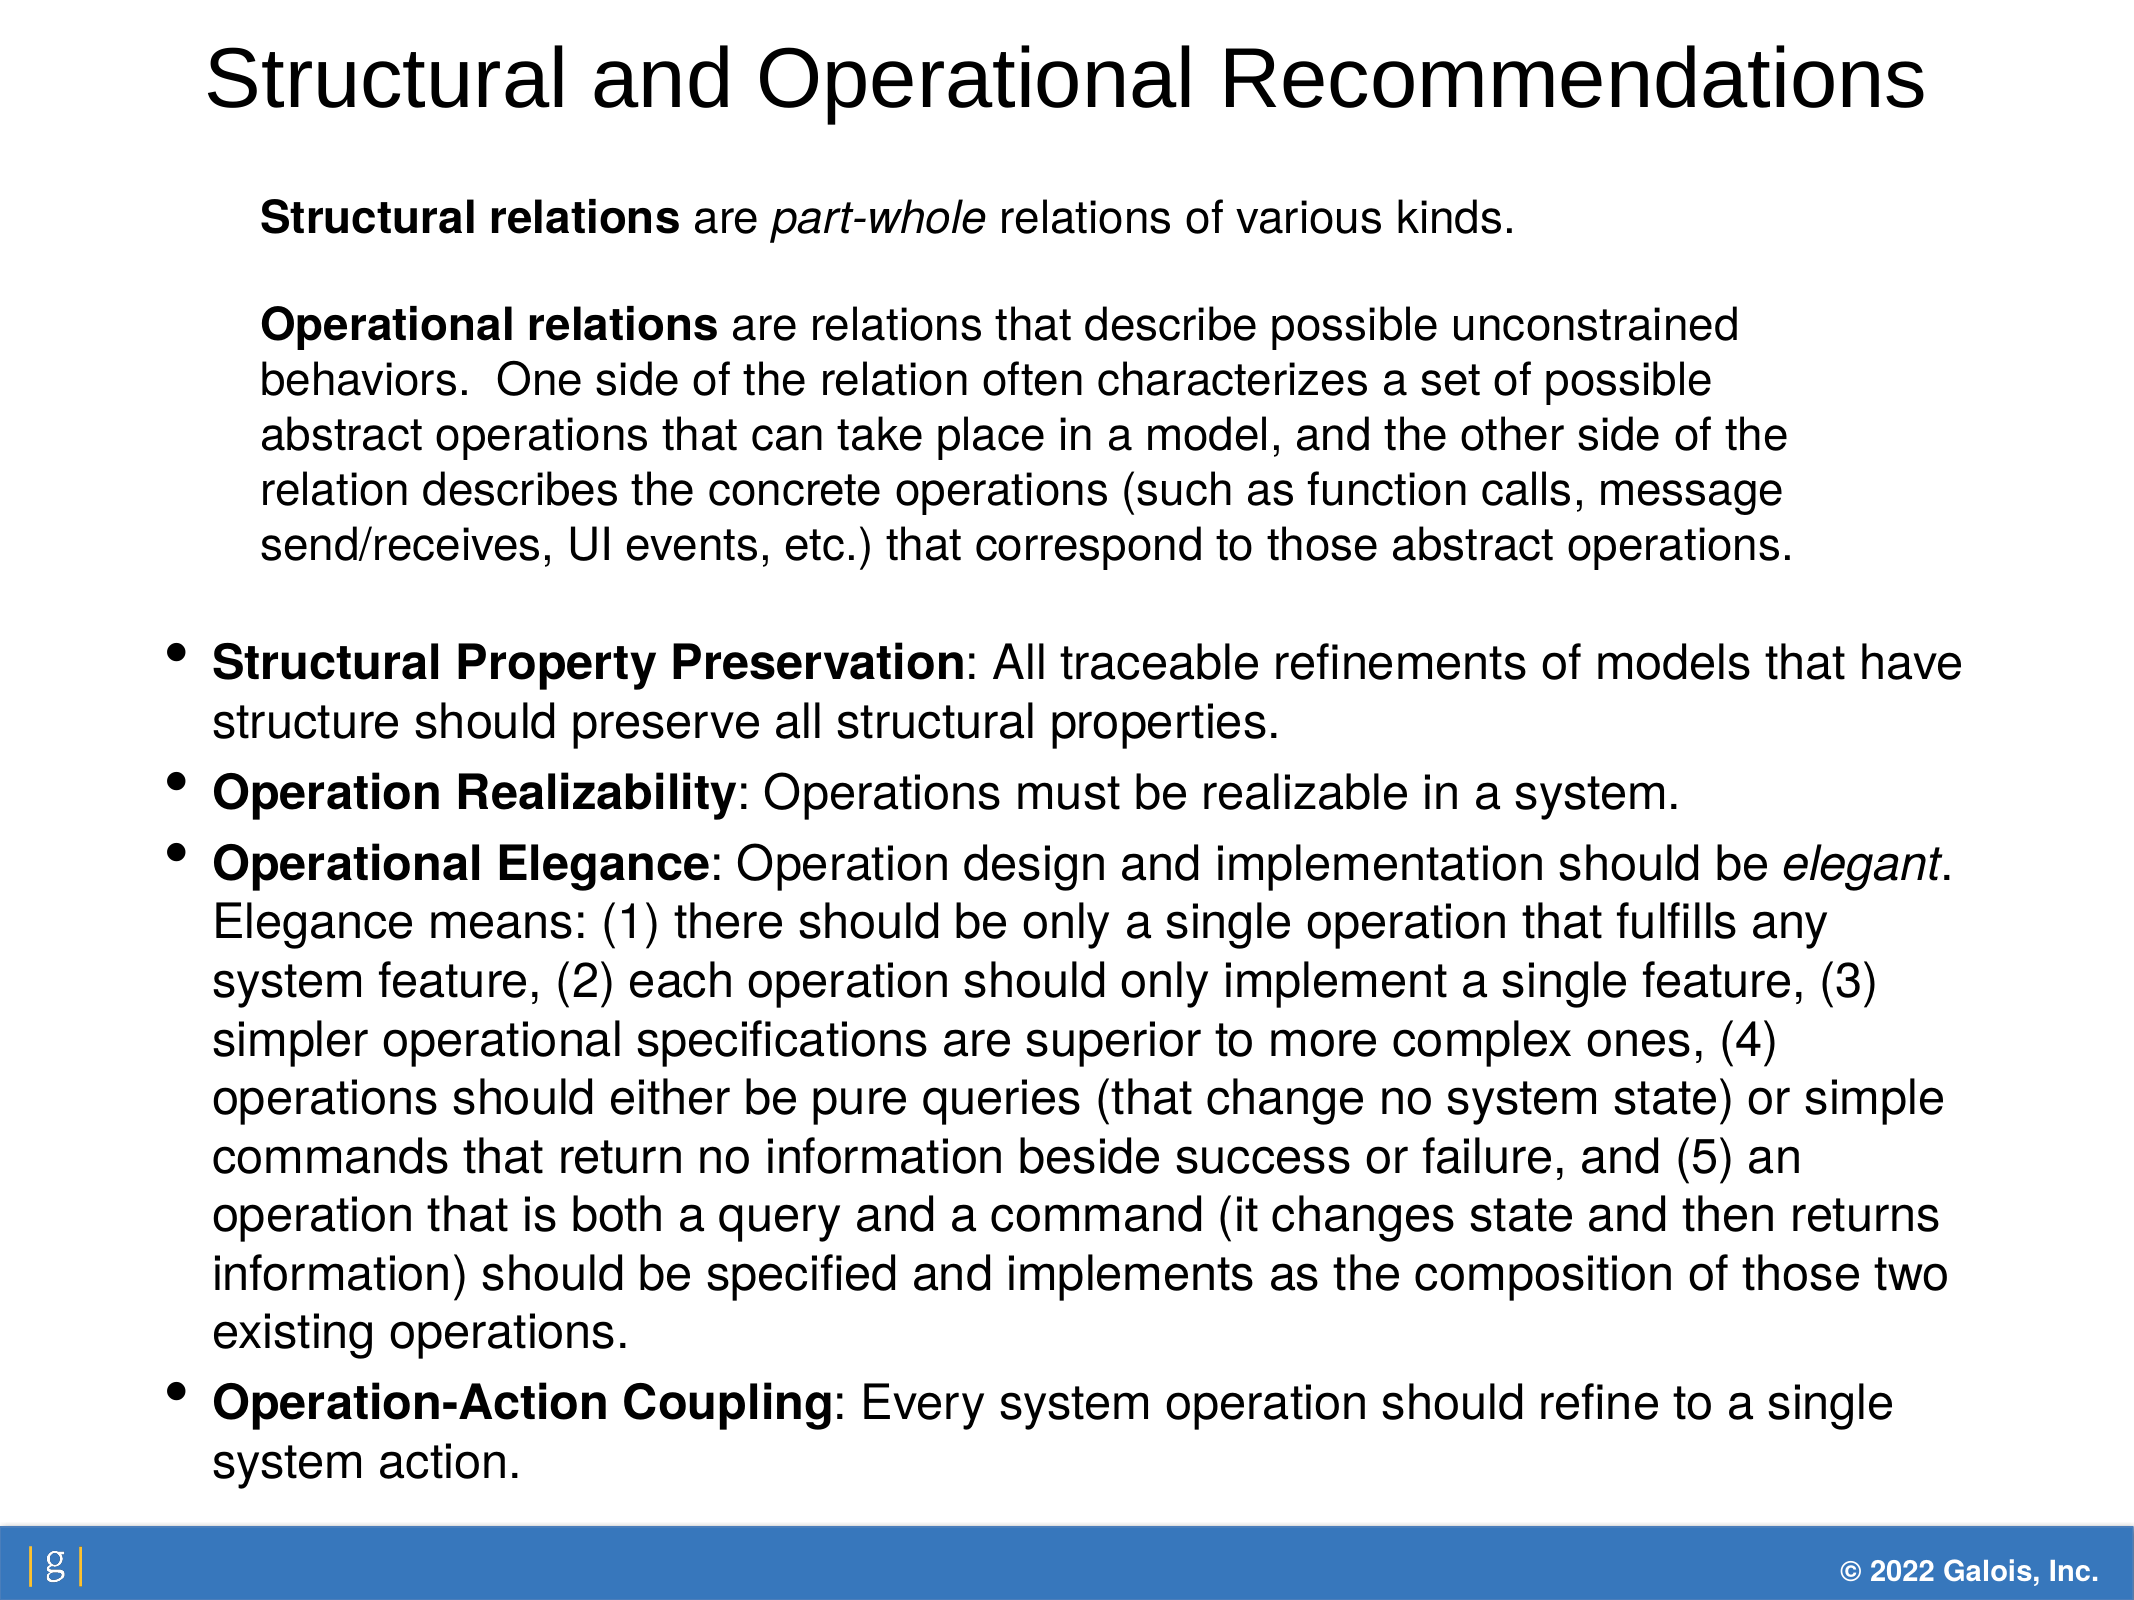

Structural and Operational Recommendations
Structural relations are part-whole relations of various kinds.
Operational relations are relations that describe possible unconstrained behaviors.  One side of the relation often characterizes a set of possible abstract operations that can take place in a model, and the other side of the relation describes the concrete operations (such as function calls, message send/receives, UI events, etc.) that correspond to those abstract operations.
Structural Property Preservation: All traceable refinements of models that have structure should preserve all structural properties.
Operation Realizability: Operations must be realizable in a system.
Operational Elegance: Operation design and implementation should be elegant.  Elegance means: (1) there should be only a single operation that fulfills any system feature, (2) each operation should only implement a single feature, (3) simpler operational specifications are superior to more complex ones, (4) operations should either be pure queries (that change no system state) or simple commands that return no information beside success or failure, and (5) an operation that is both a query and a command (it changes state and then returns information) should be specified and implements as the composition of those two existing operations.
Operation-Action Coupling: Every system operation should refine to a single system action.
35